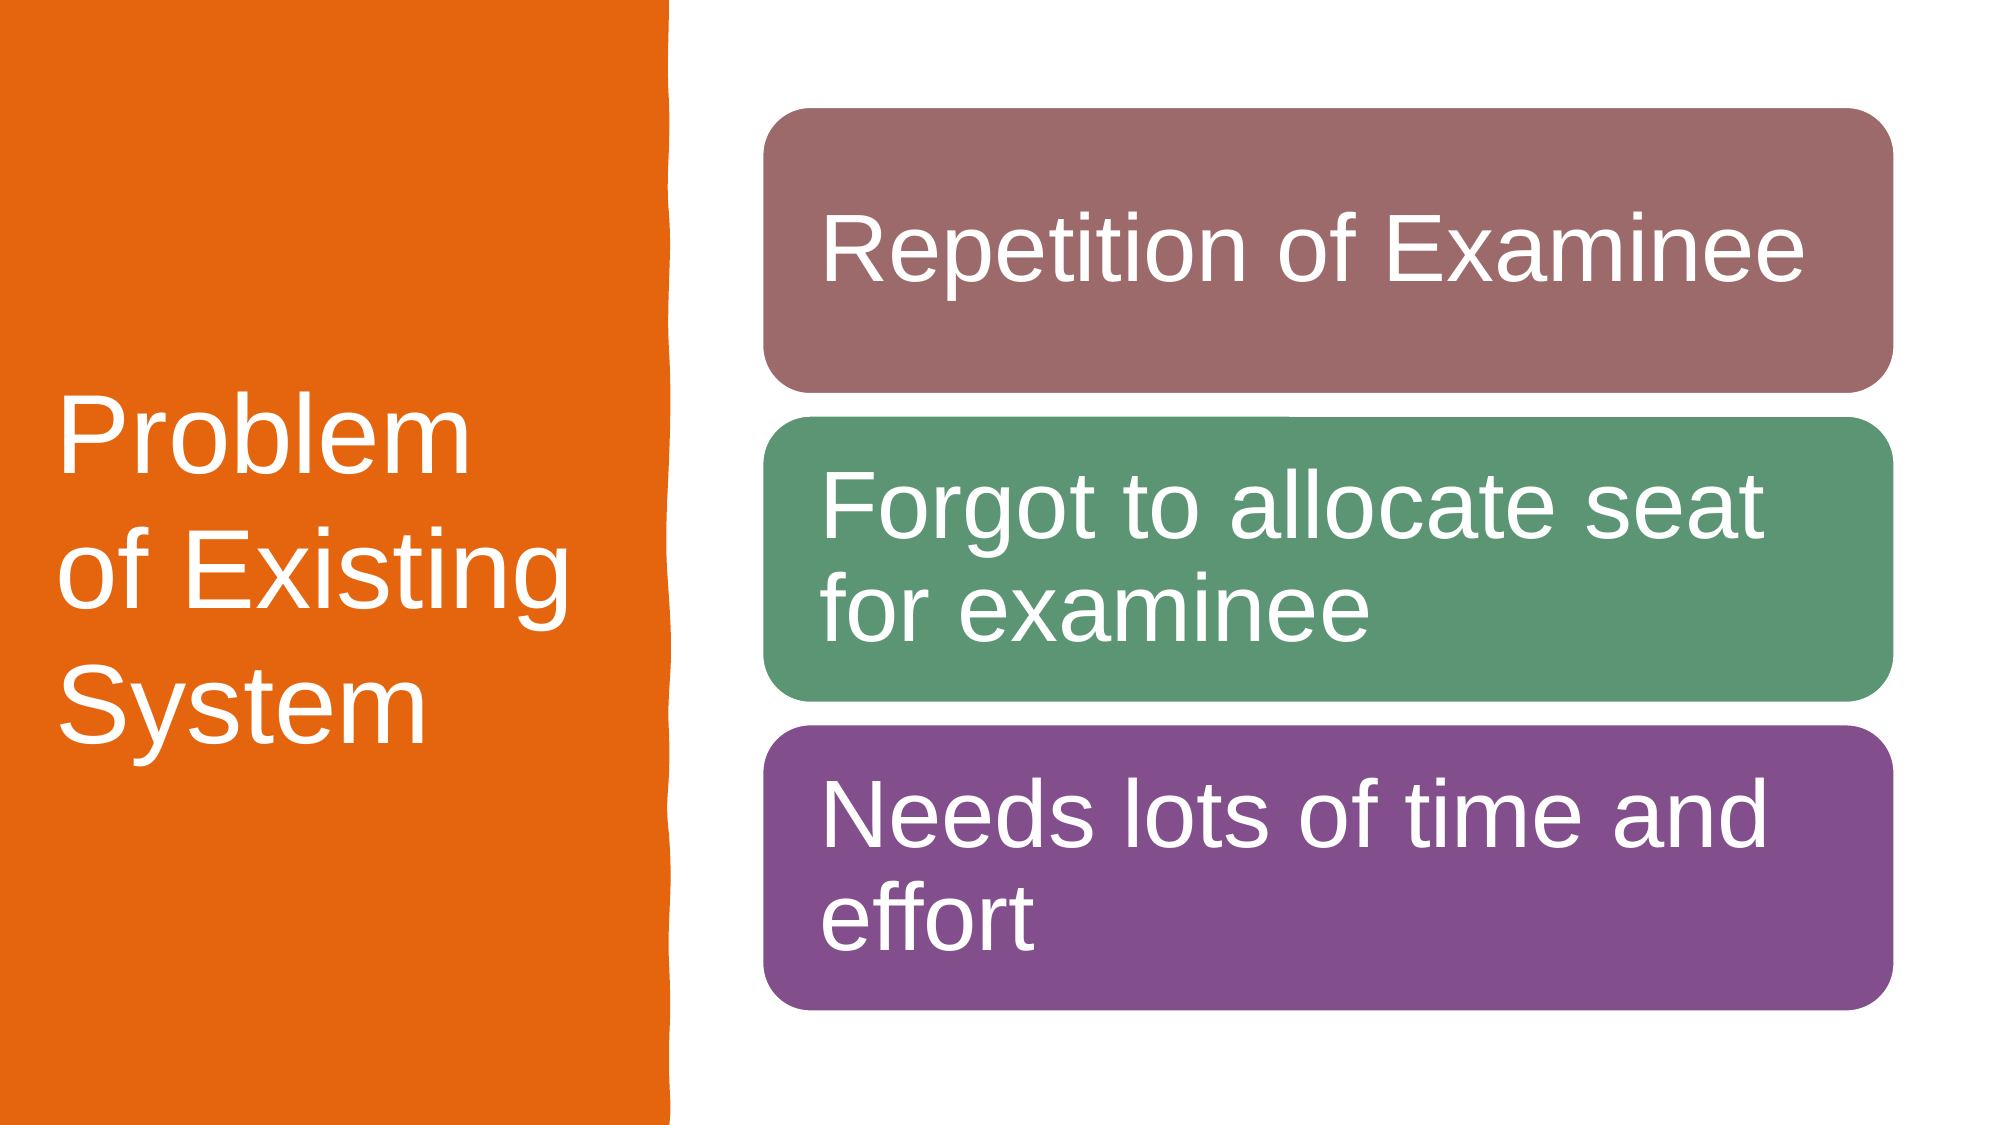

Repetition of Examinee
Forgot to allocate seat for examinee
Needs lots of time and effort
# Problem of Existing System